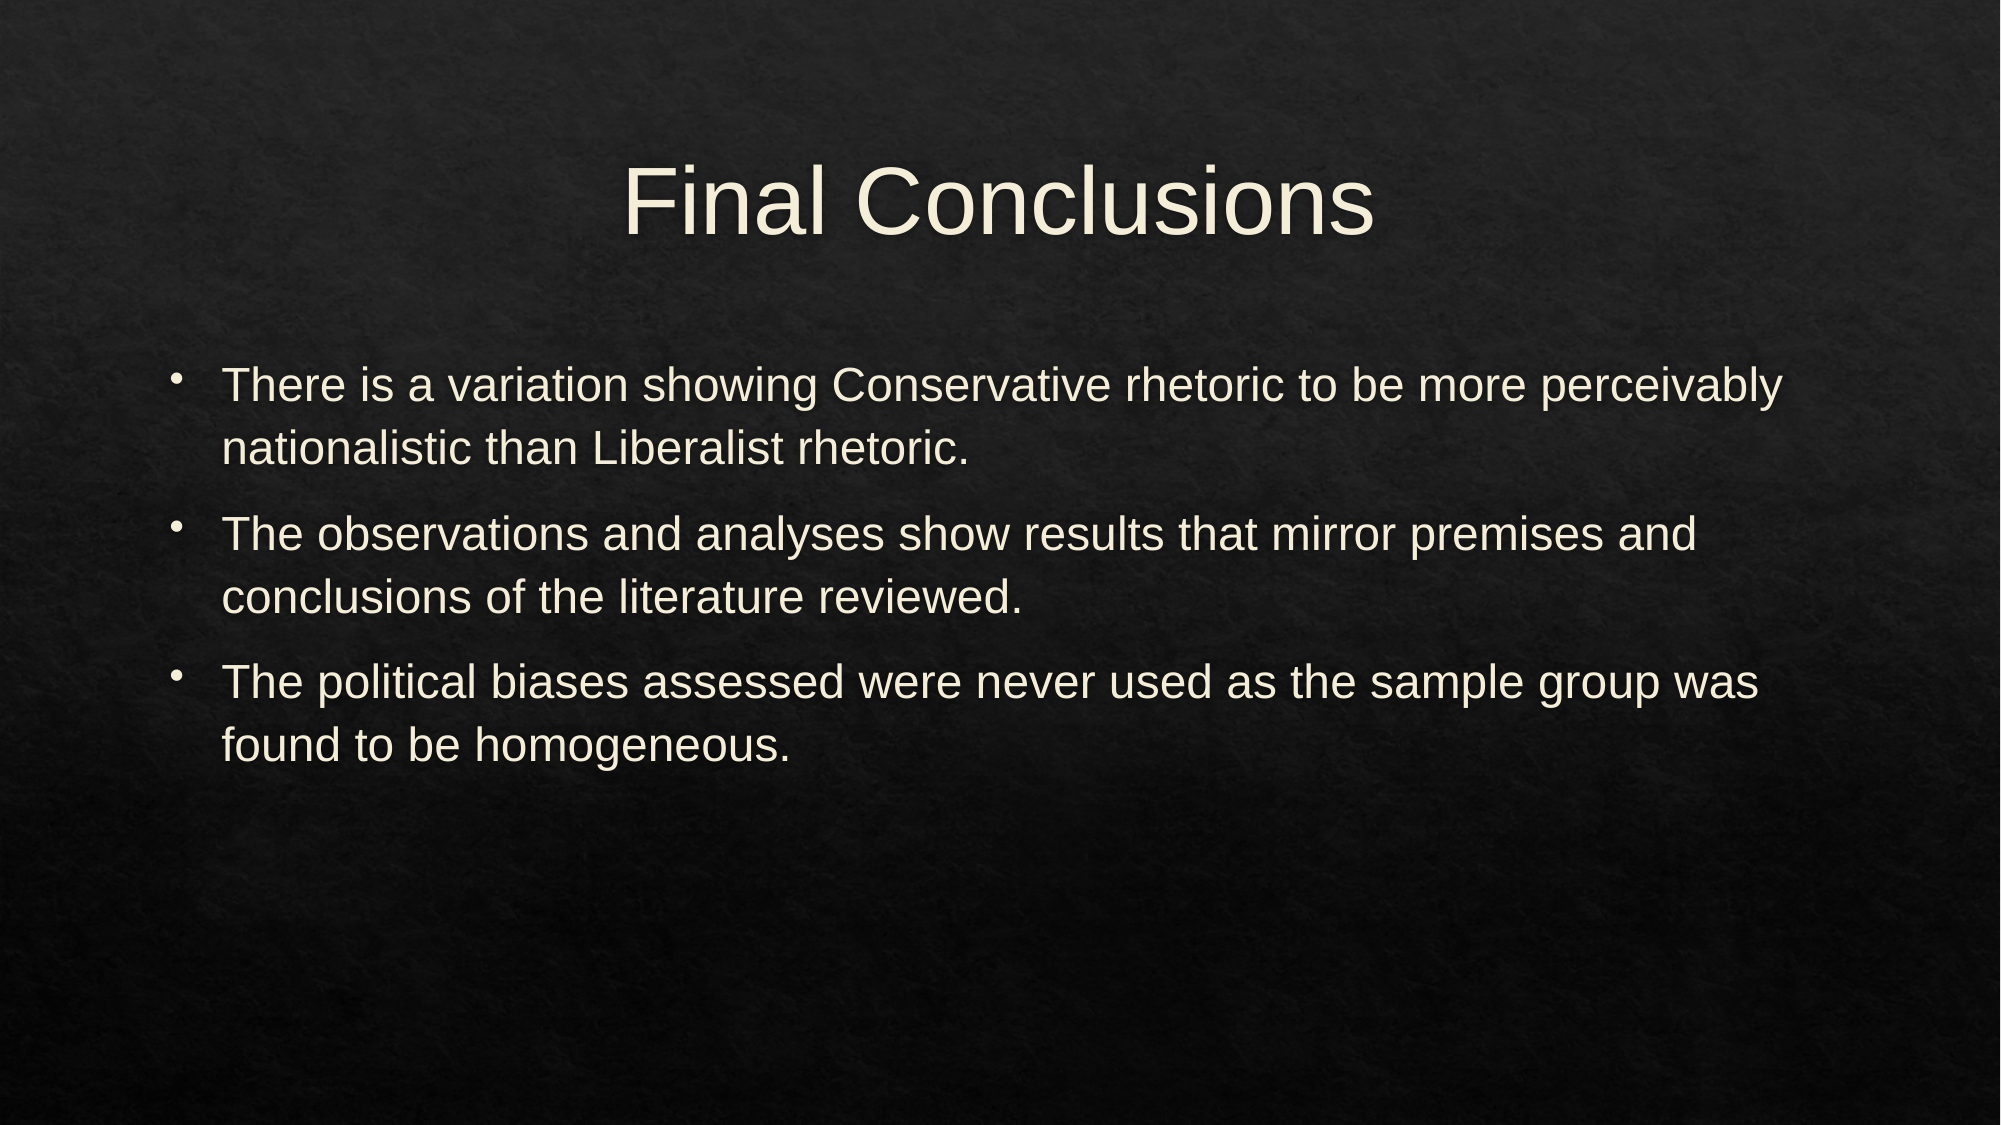

# Final Conclusions
There is a variation showing Conservative rhetoric to be more perceivably nationalistic than Liberalist rhetoric.
The observations and analyses show results that mirror premises and conclusions of the literature reviewed.
The political biases assessed were never used as the sample group was found to be homogeneous.